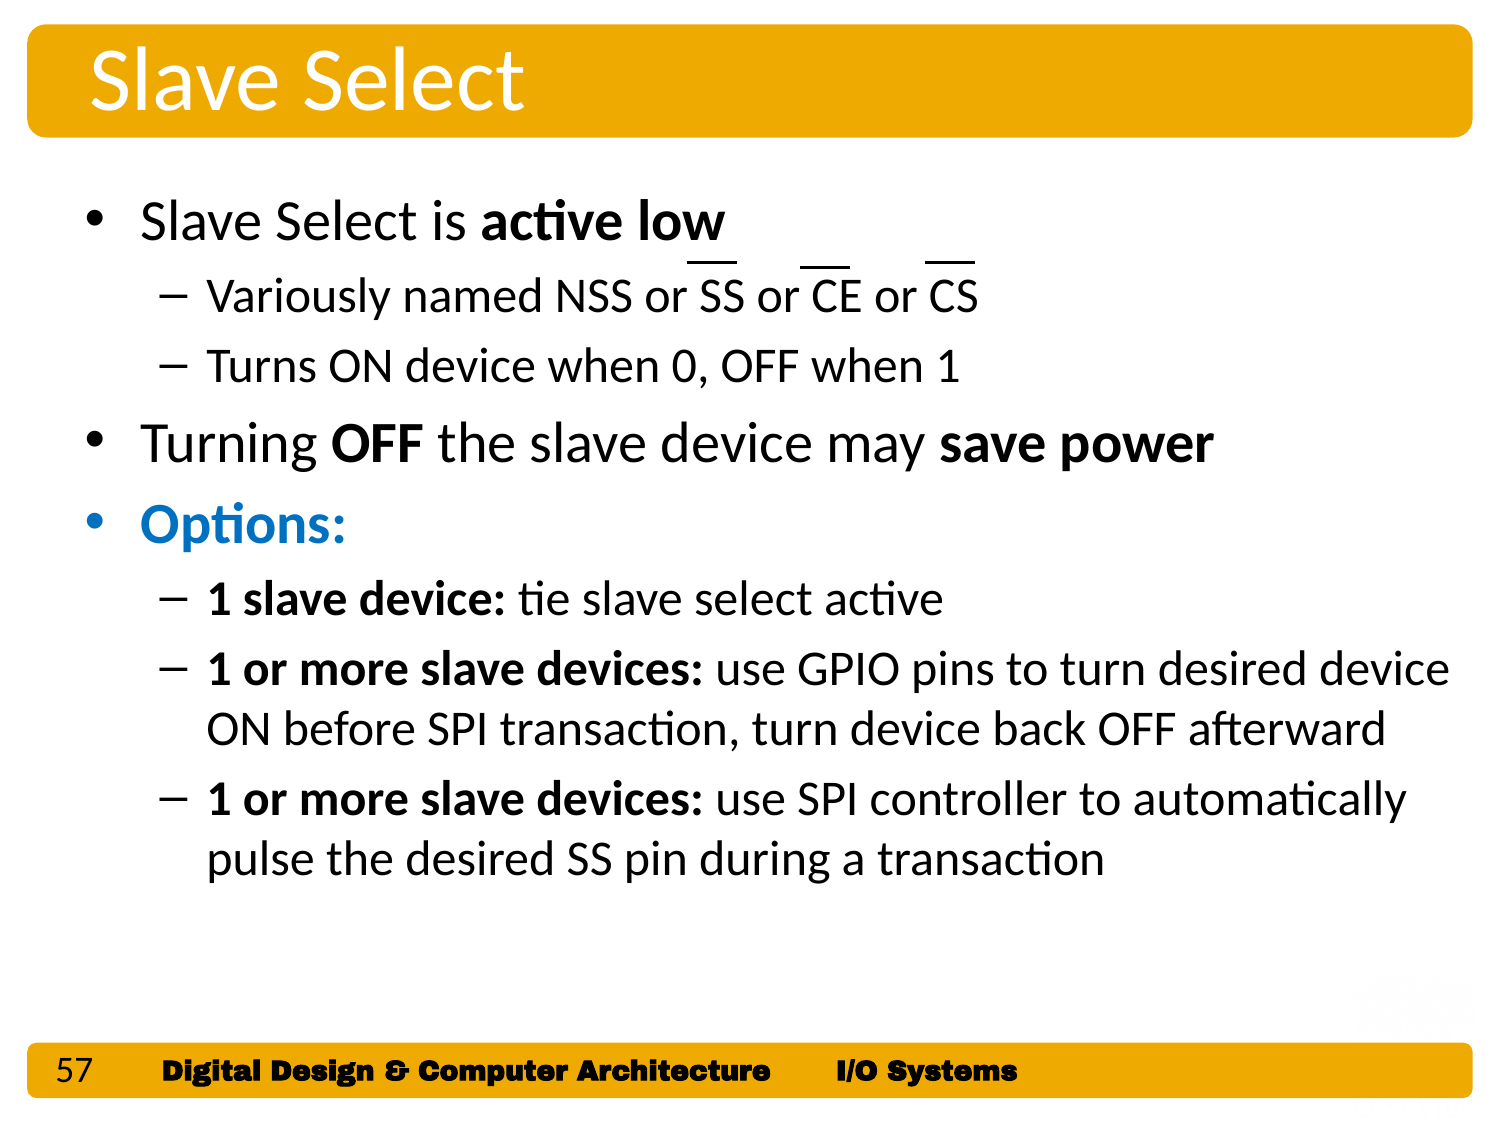

Slave Select
Slave Select is active low
Variously named NSS or SS or CE or CS
Turns ON device when 0, OFF when 1
Turning OFF the slave device may save power
Options:
1 slave device: tie slave select active
1 or more slave devices: use GPIO pins to turn desired device ON before SPI transaction, turn device back OFF afterward
1 or more slave devices: use SPI controller to automatically pulse the desired SS pin during a transaction

57